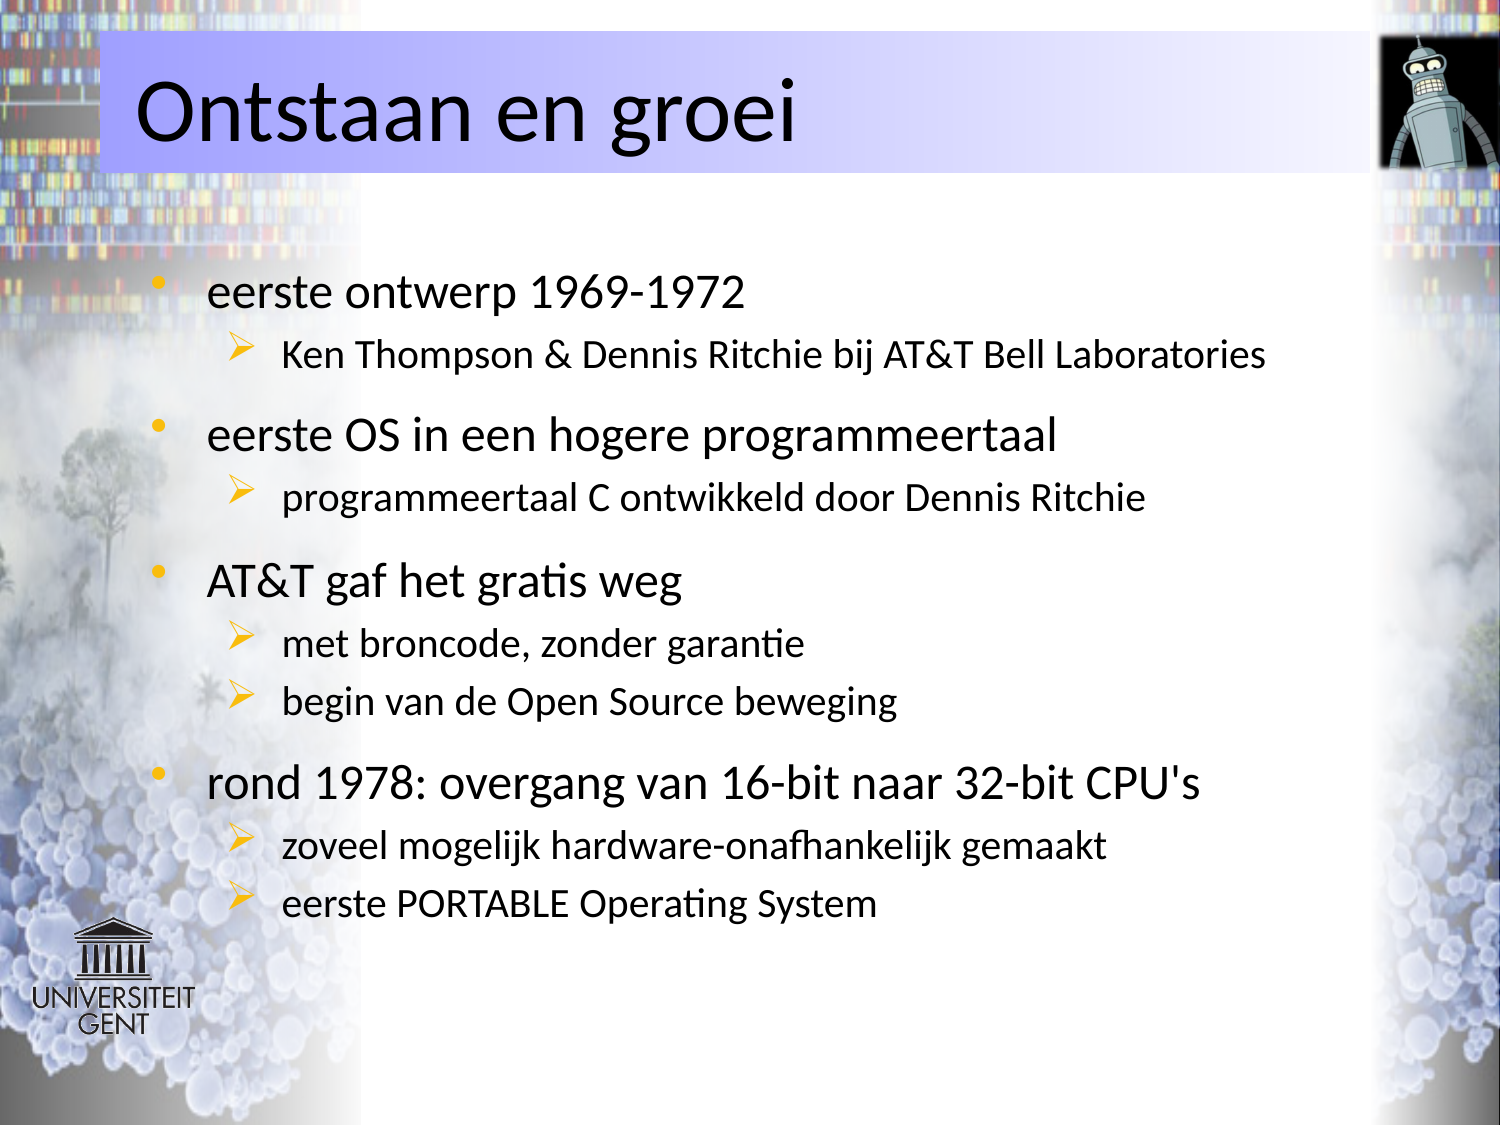

# Ontstaan en groei
eerste ontwerp 1969-1972
Ken Thompson & Dennis Ritchie bij AT&T Bell Laboratories
eerste OS in een hogere programmeertaal
programmeertaal C ontwikkeld door Dennis Ritchie

AT&T gaf het gratis weg
met broncode, zonder garantie
begin van de Open Source beweging
rond 1978: overgang van 16-bit naar 32-bit CPU's
zoveel mogelijk hardware-onafhankelijk gemaakt
eerste PORTABLE Operating System